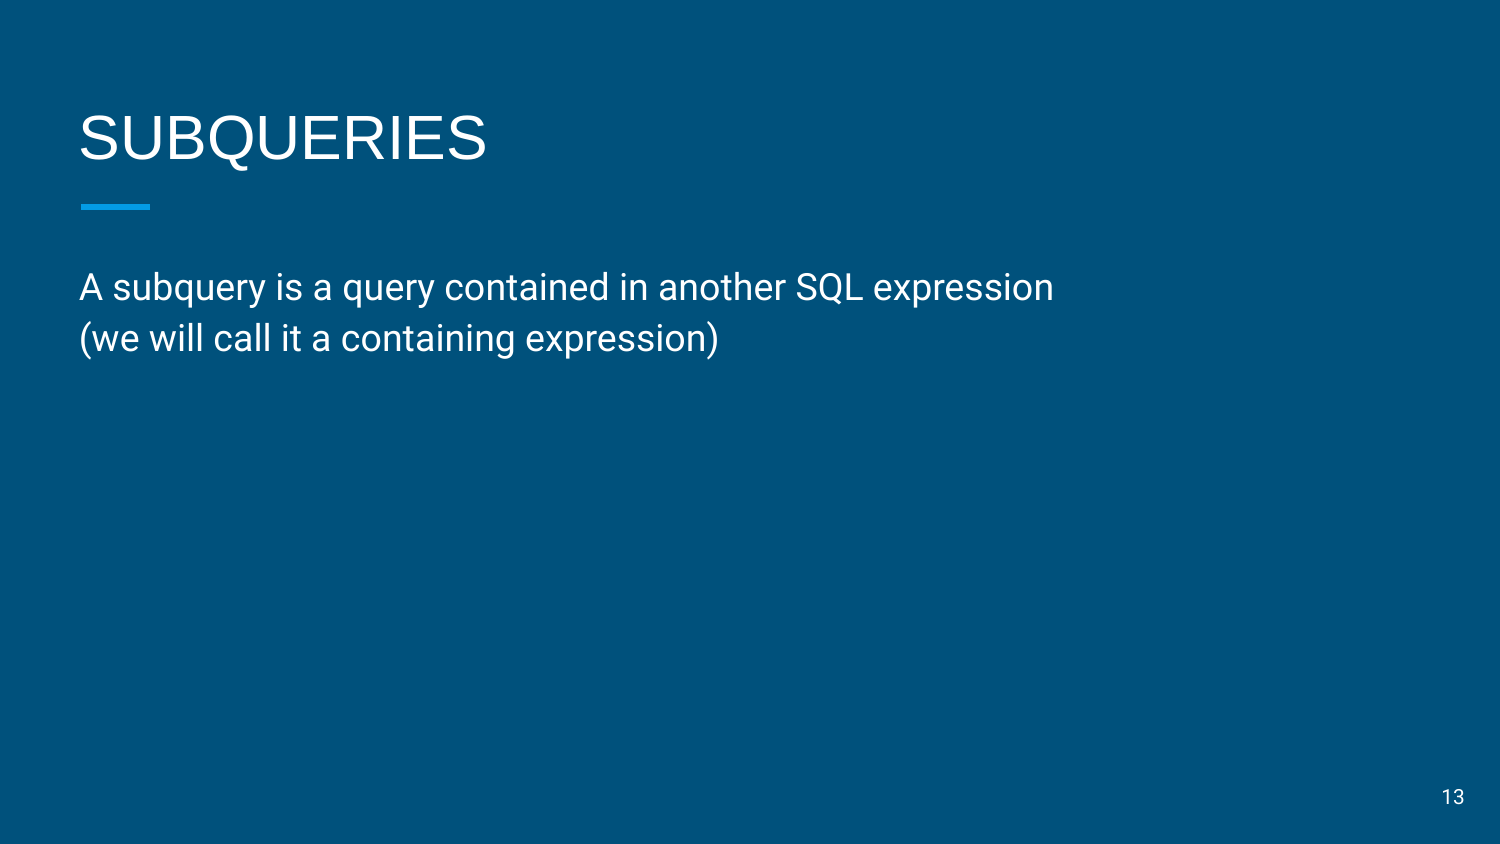

# SUBQUERIES
A subquery is a query contained in another SQL expression
(we will call it a containing expression)

13